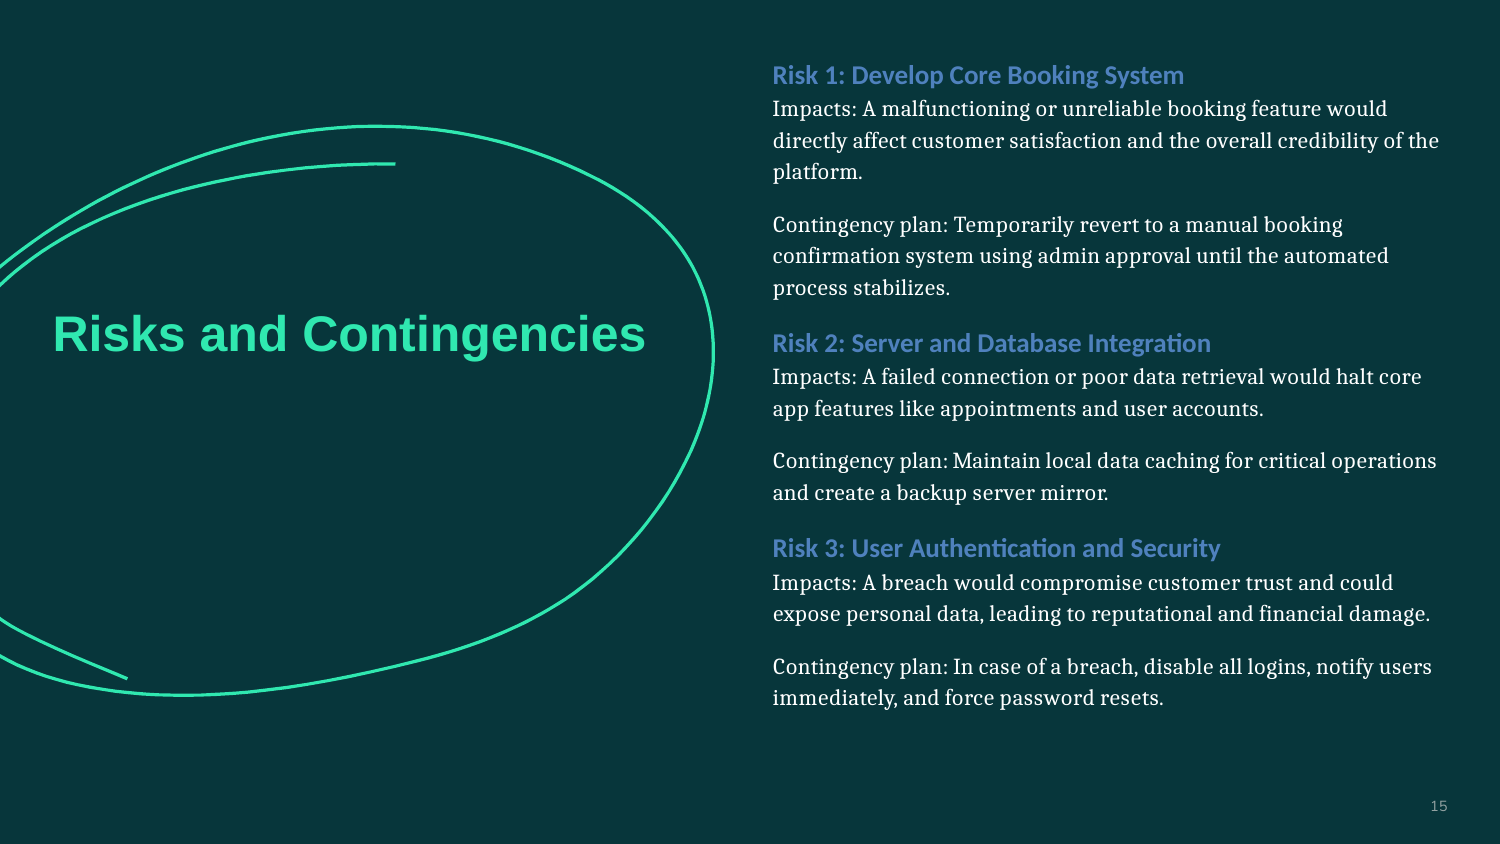

Risk 1: Develop Core Booking System
Impacts: A malfunctioning or unreliable booking feature would directly affect customer satisfaction and the overall credibility of the platform.
Contingency plan: Temporarily revert to a manual booking confirmation system using admin approval until the automated process stabilizes.
Risk 2: Server and Database Integration
Impacts: A failed connection or poor data retrieval would halt core app features like appointments and user accounts.
Contingency plan: Maintain local data caching for critical operations and create a backup server mirror.
Risk 3: User Authentication and Security
Impacts: A breach would compromise customer trust and could expose personal data, leading to reputational and financial damage.
Contingency plan: In case of a breach, disable all logins, notify users immediately, and force password resets.

# Risks and Contingencies